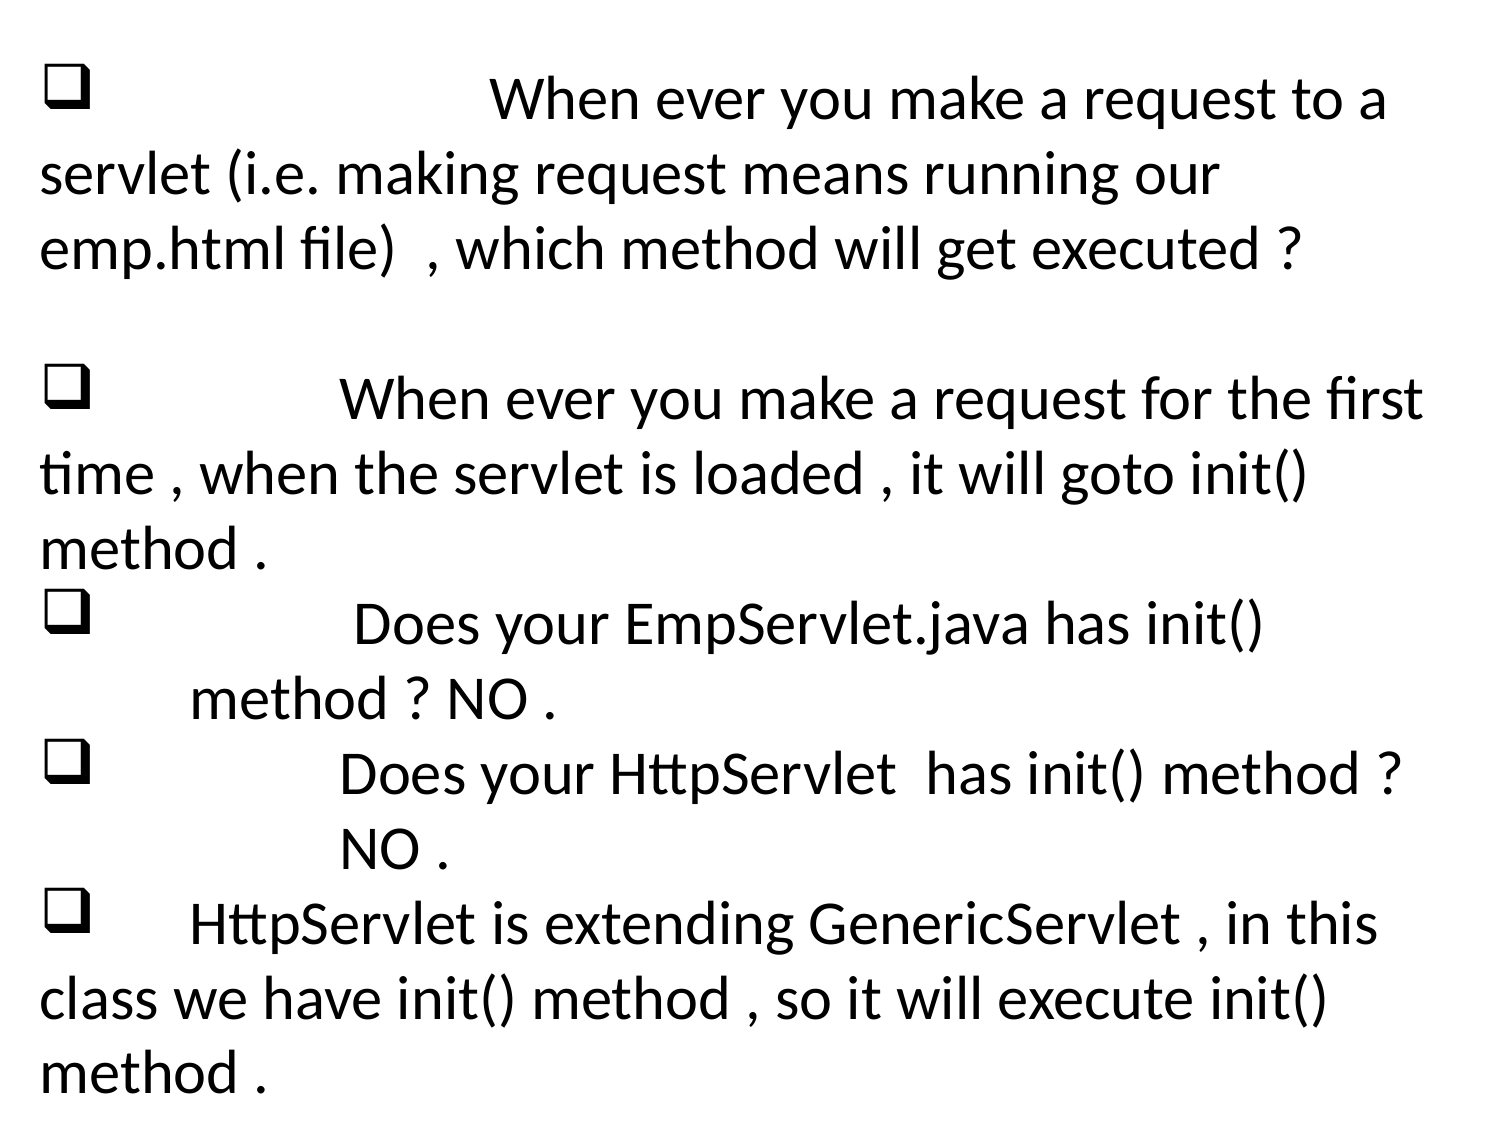

When ever you make a request to a servlet (i.e. making request means running our emp.html file)  , which method will get executed ?

		When ever you make a request for the first time , when the servlet is loaded , it will goto init() method .
		 Does your EmpServlet.java has init() 		method ? NO .
		Does your HttpServlet  has init() method ? 		NO .
	HttpServlet is extending GenericServlet , in this class we have init() method , so it will execute init() method .